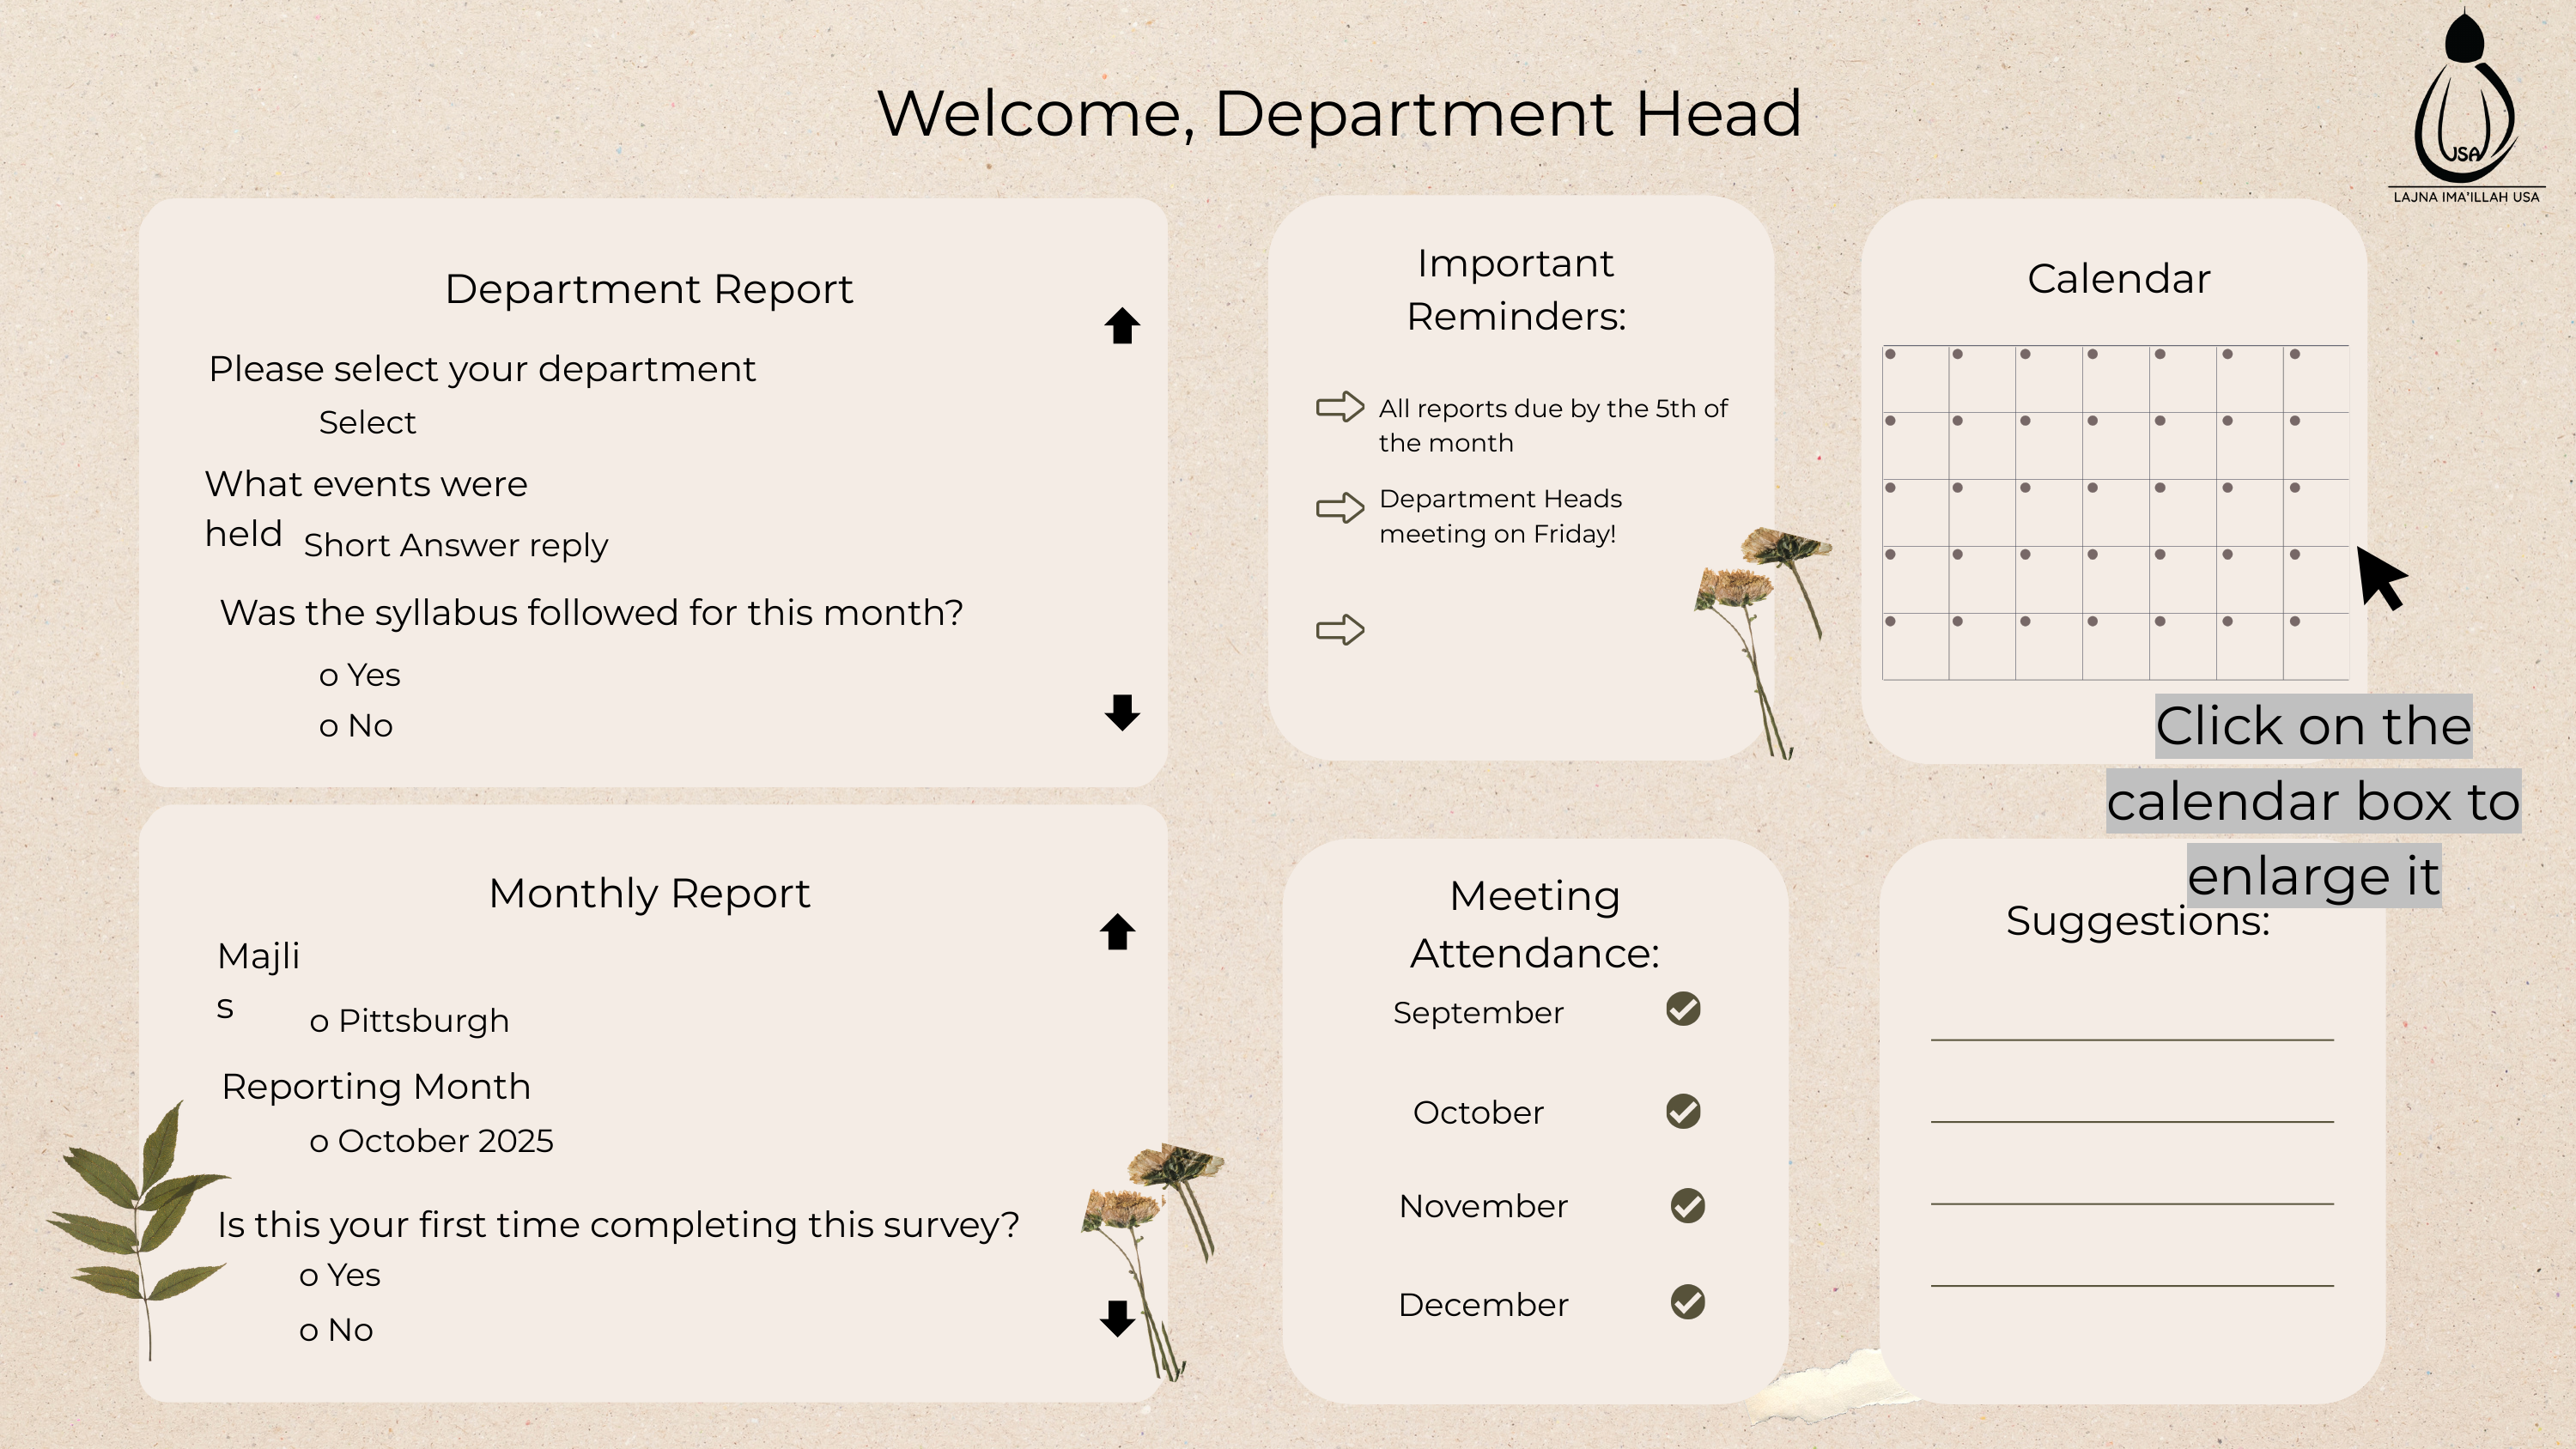

Welcome, Department Head

Department Report

Please select your department
Select
What events were held
Short Answer reply
Was the syllabus followed for this month?
o Yes

o No
Important
Reminders:
Department Report
Calendar

All reports due by the 5th of the month

-Specific Department Questions Here-
Department Heads meeting on Friday!

Click on the calendar box to enlarge it

Suggestions:

Monthly Report
Monthly Report
Meeting Attendance:

Majlis
September

o Pittsburgh
-Report Questions Here-
Reporting Month
October

o October 2025

November

Is this your first time completing this survey?
o Yes
December

o No